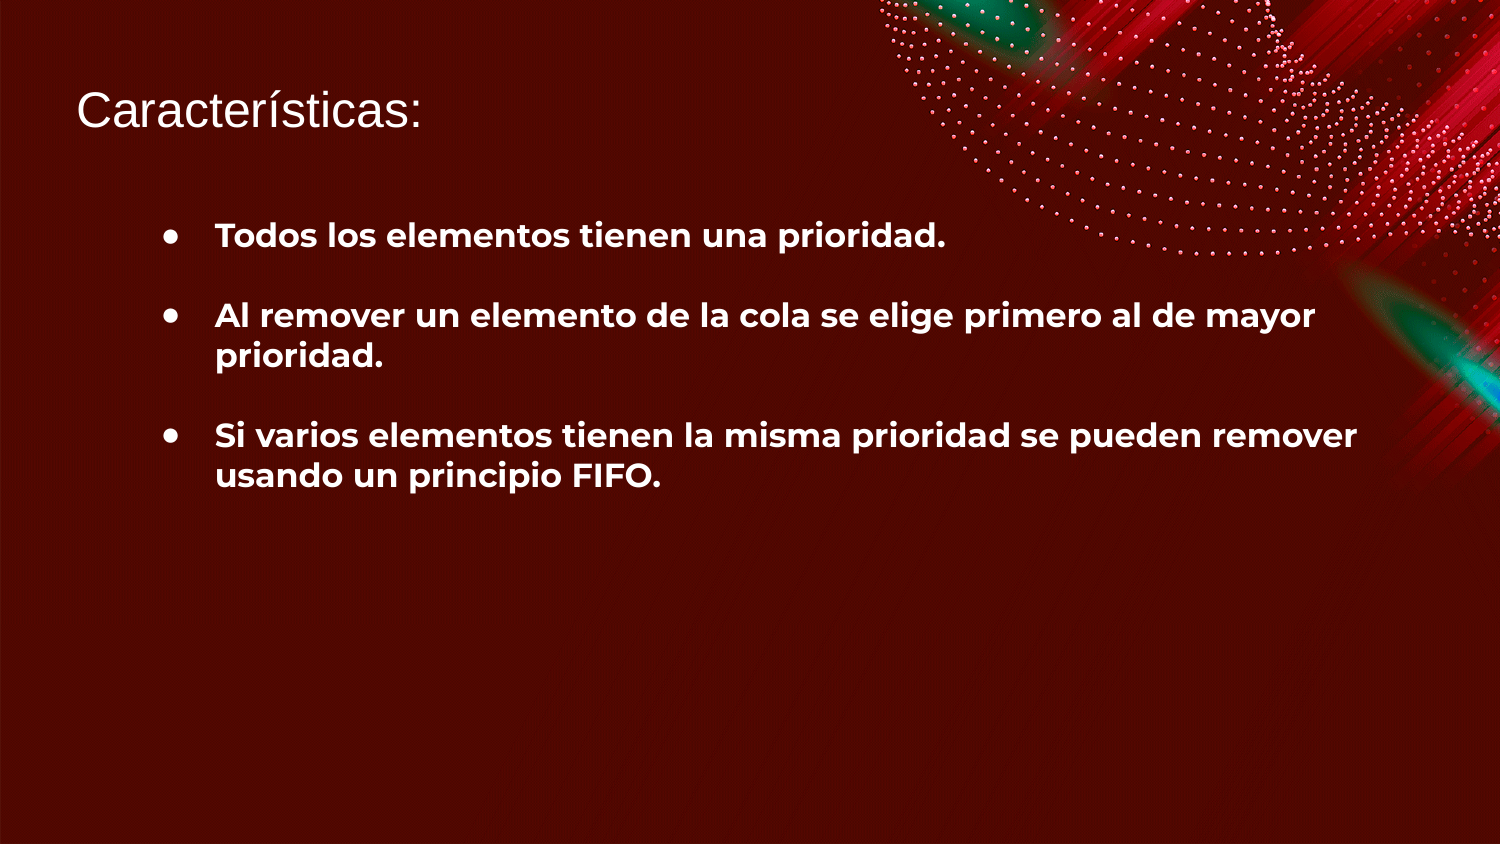

# Características:
Todos los elementos tienen una prioridad.
Al remover un elemento de la cola se elige primero al de mayor prioridad.
Si varios elementos tienen la misma prioridad se pueden remover usando un principio FIFO.